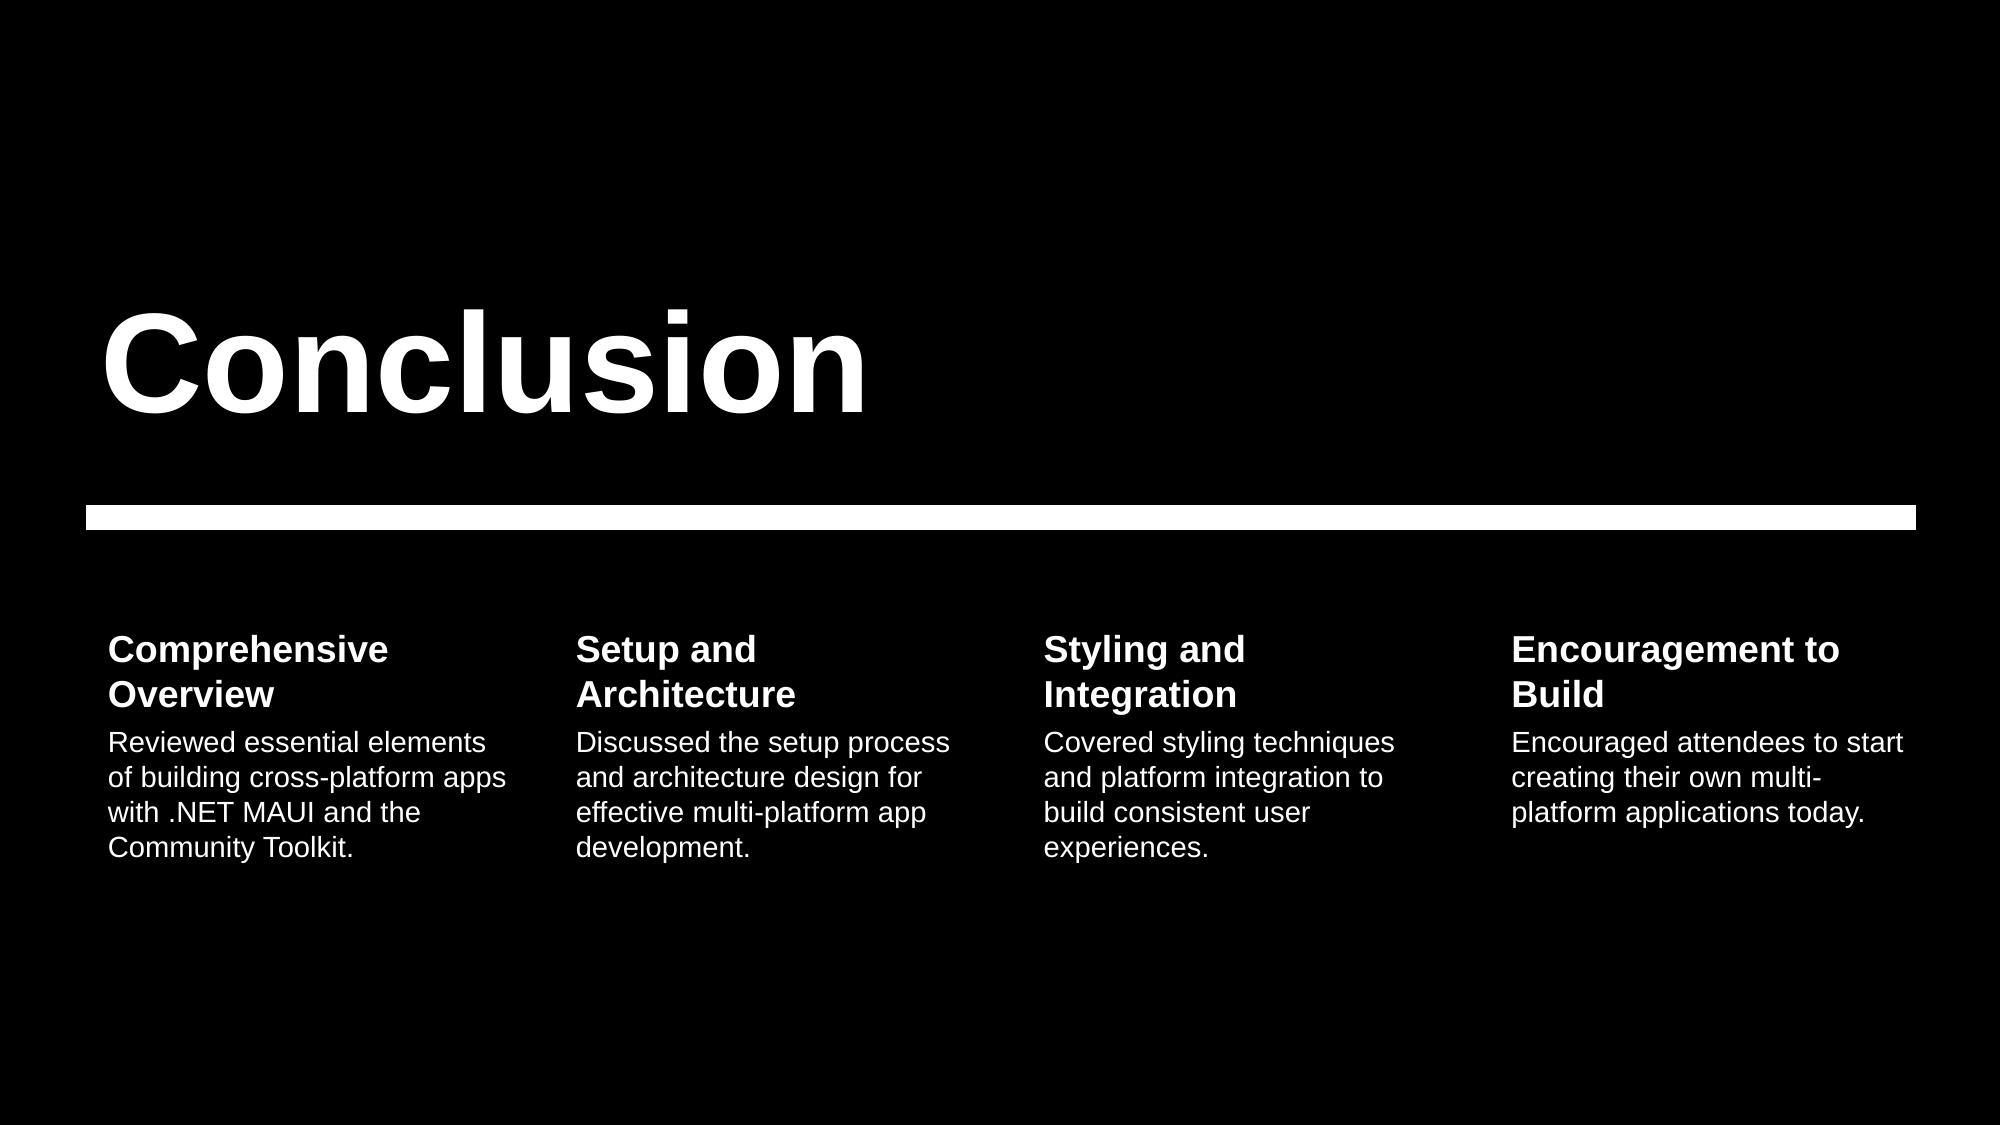

# Conclusion

Comprehensive Overview
Reviewed essential elements of building cross-platform apps with .NET MAUI and the Community Toolkit.
Setup and Architecture
Discussed the setup process and architecture design for effective multi-platform app development.
Styling and Integration
Covered styling techniques and platform integration to build consistent user experiences.
Encouragement to Build
Encouraged attendees to start creating their own multi-platform applications today.